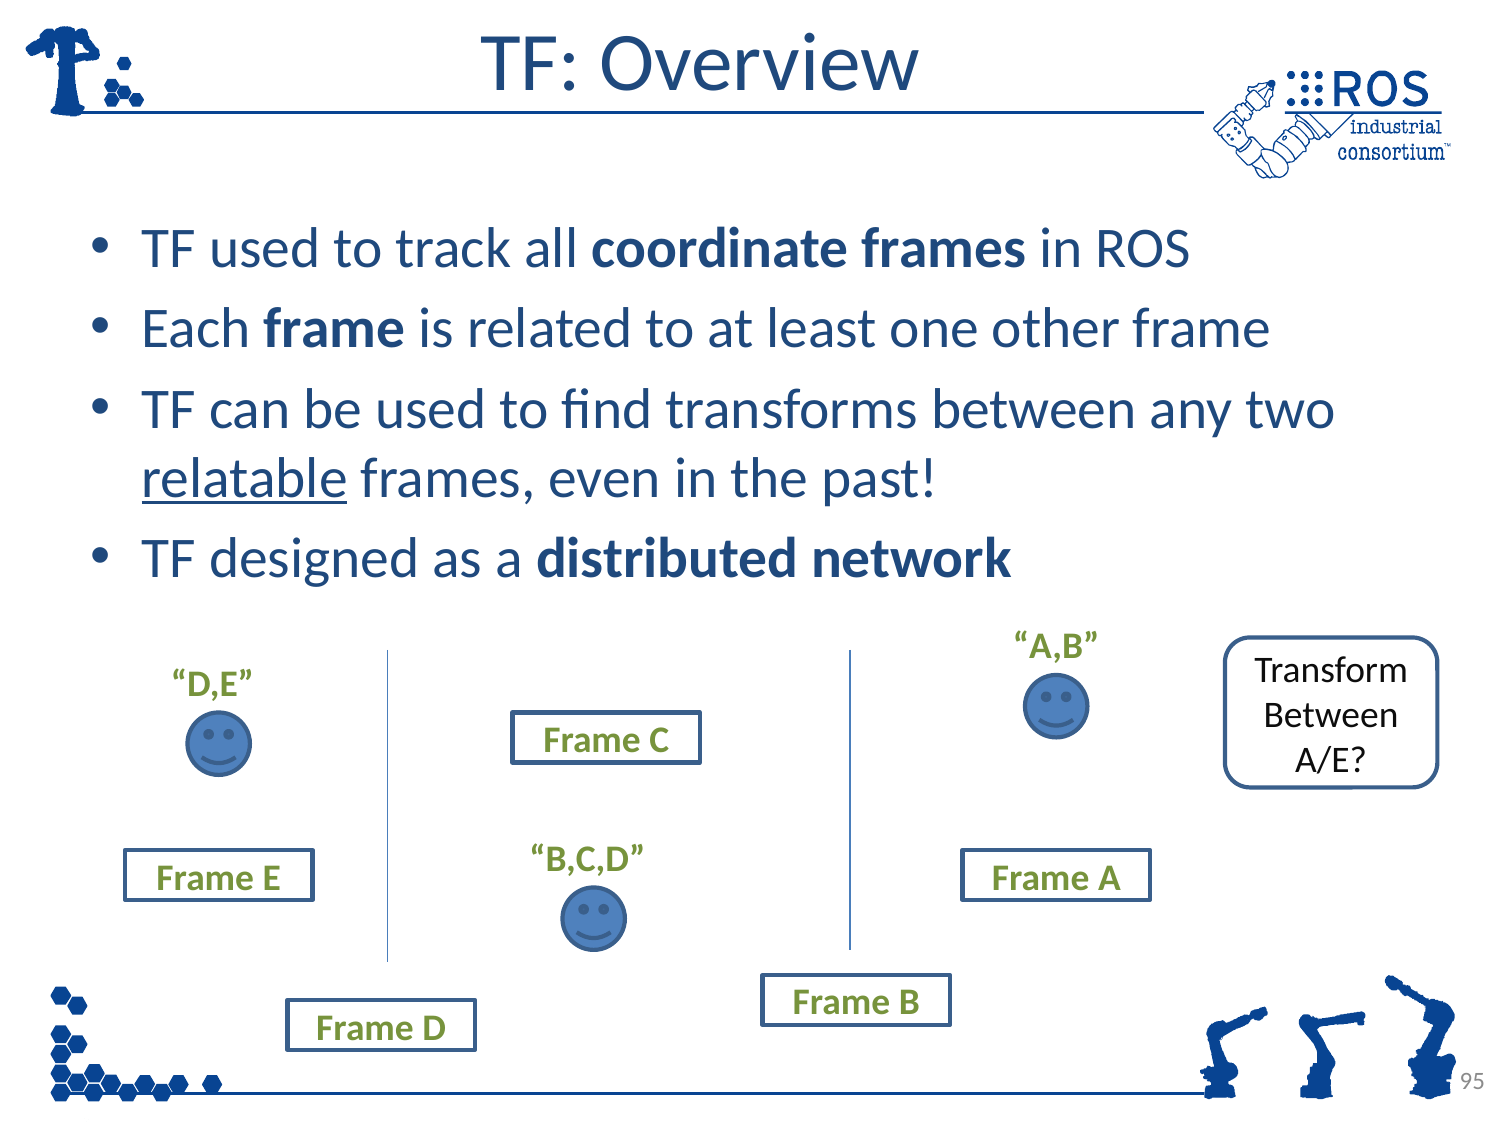

# TF: Overview
TF used to track all coordinate frames in ROS
Each frame is related to at least one other frame
TF can be used to find transforms between any two relatable frames, even in the past!
TF designed as a distributed network

“A,B”
Transform Between A/E?
“D,E”

Frame C
“B,C,D”
Frame E
Frame A

Frame B
Frame D

95